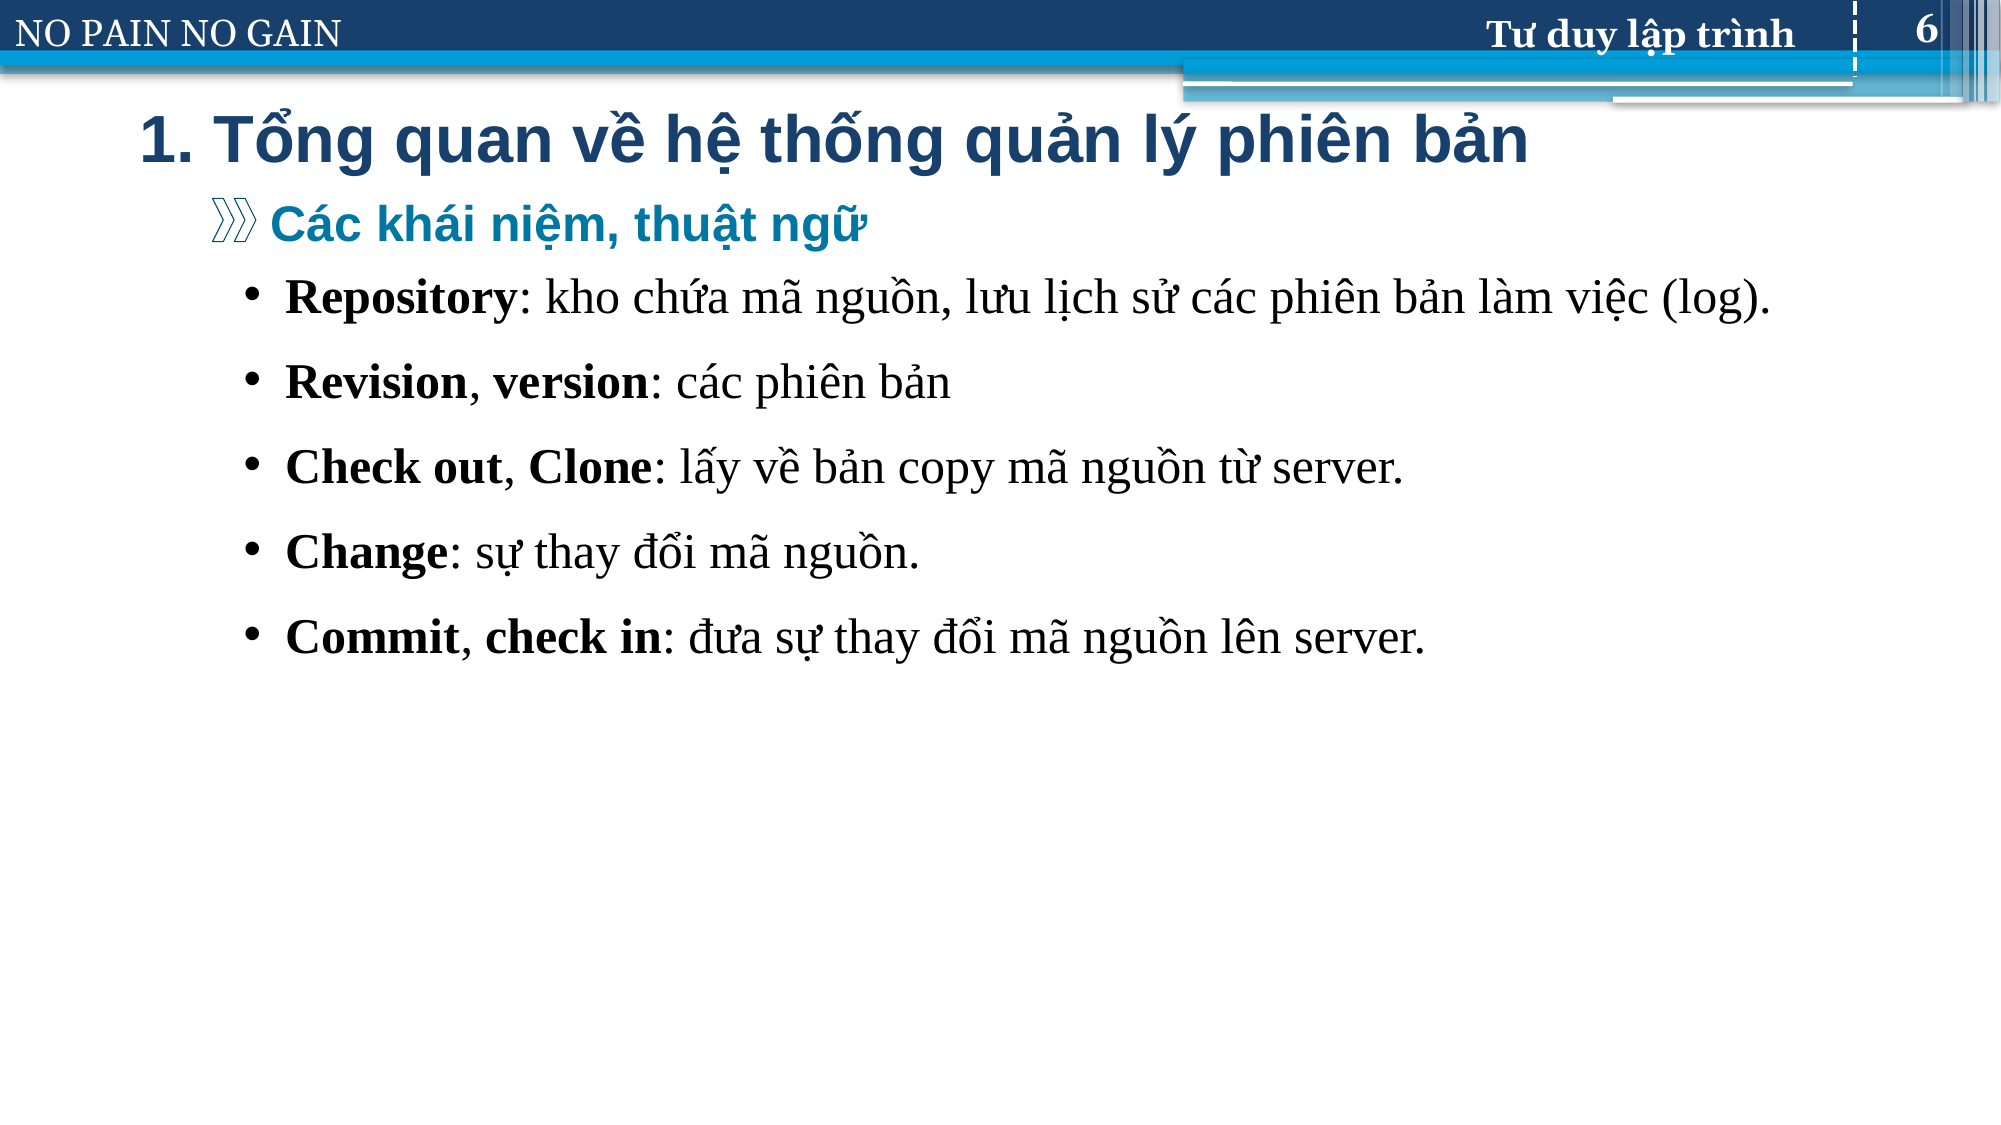

6
# 1. Tổng quan về hệ thống quản lý phiên bản
Các khái niệm, thuật ngữ

Repository: kho chứa mã nguồn, lưu lịch sử các phiên bản làm việc (log).
Revision, version: các phiên bản
Check out, Clone: lấy về bản copy mã nguồn từ server.
Change: sự thay đổi mã nguồn.
Commit, check in: đưa sự thay đổi mã nguồn lên server.